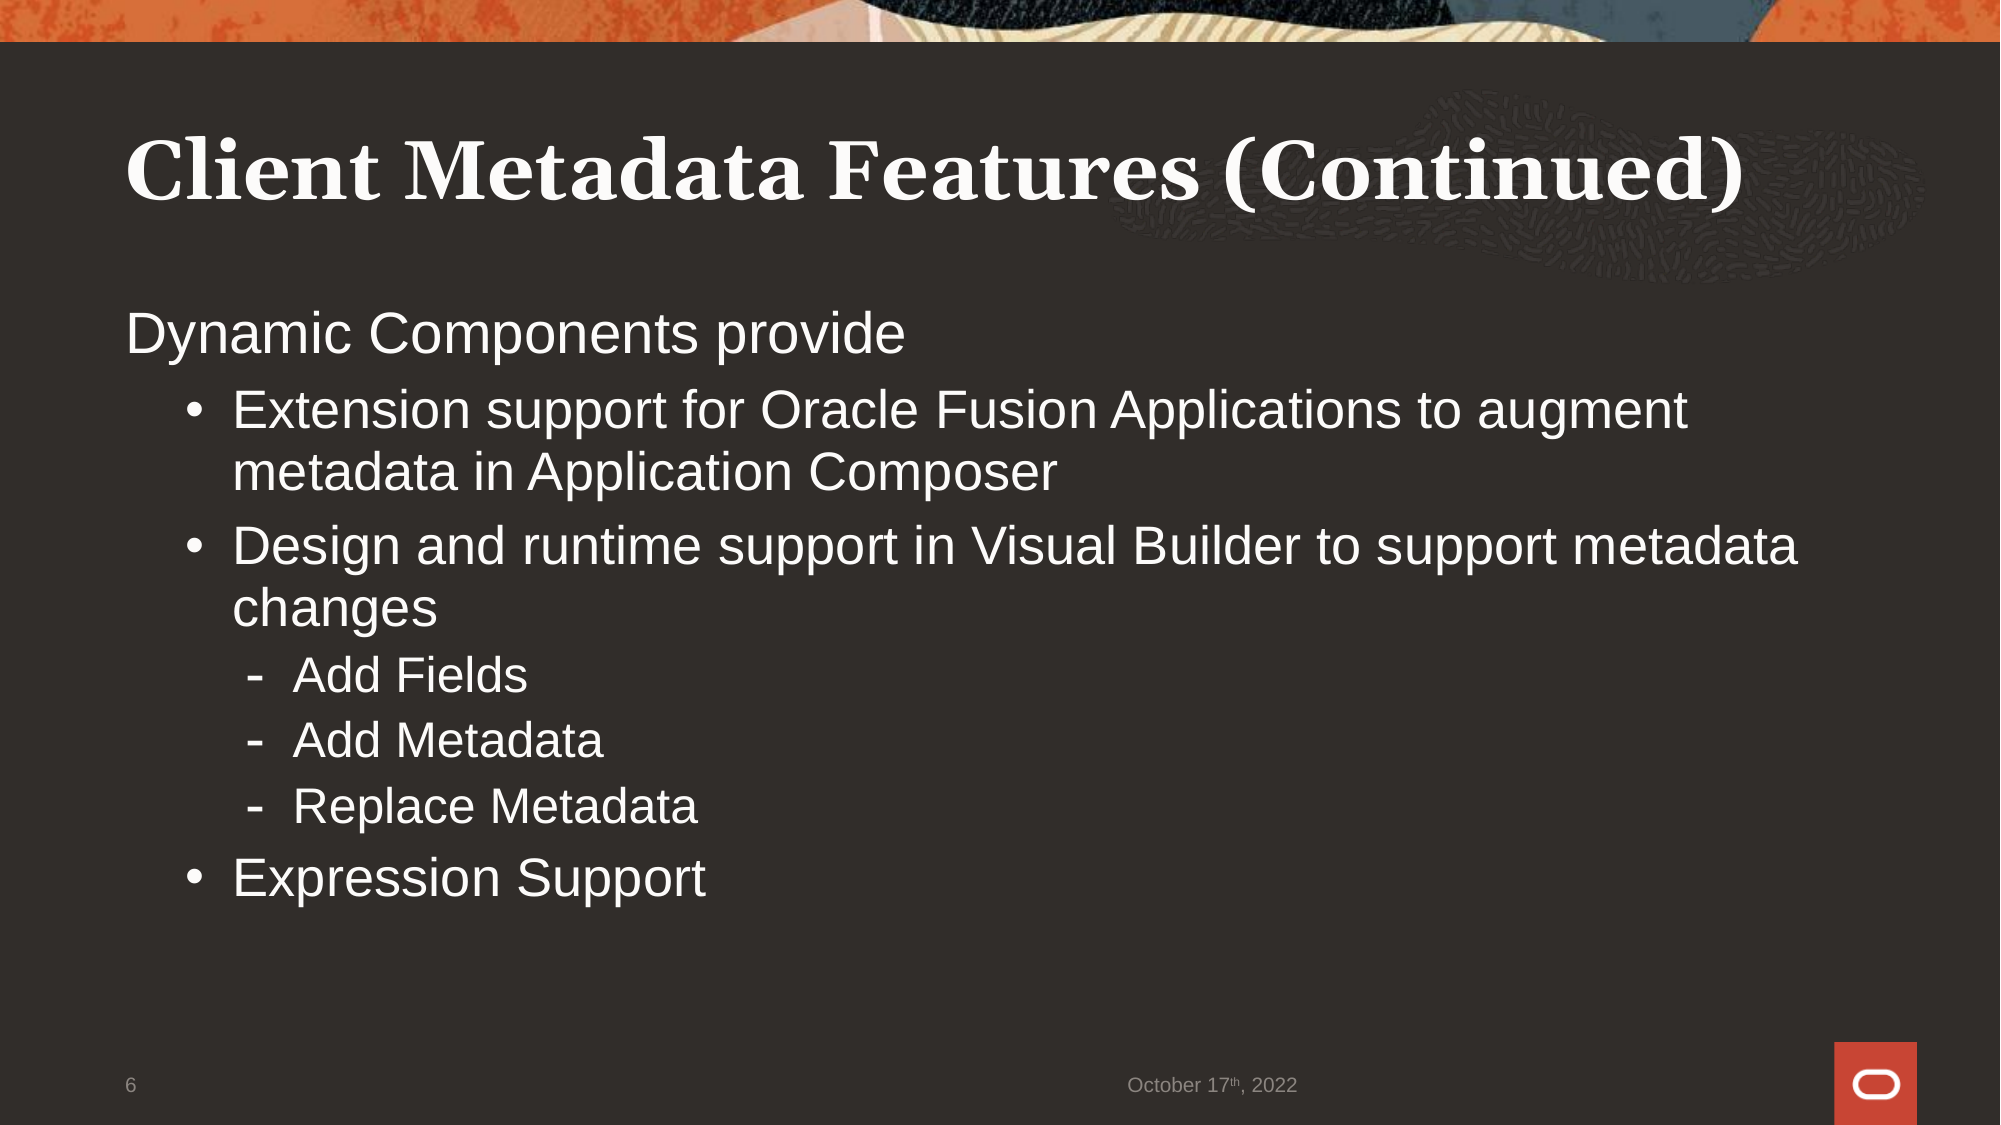

# Client Metadata Features (Continued)
Dynamic Components provide
Extension support for Oracle Fusion Applications to augment metadata in Application Composer
Design and runtime support in Visual Builder to support metadata changes
Add Fields
Add Metadata
Replace Metadata
Expression Support

6
October 17th, 2022